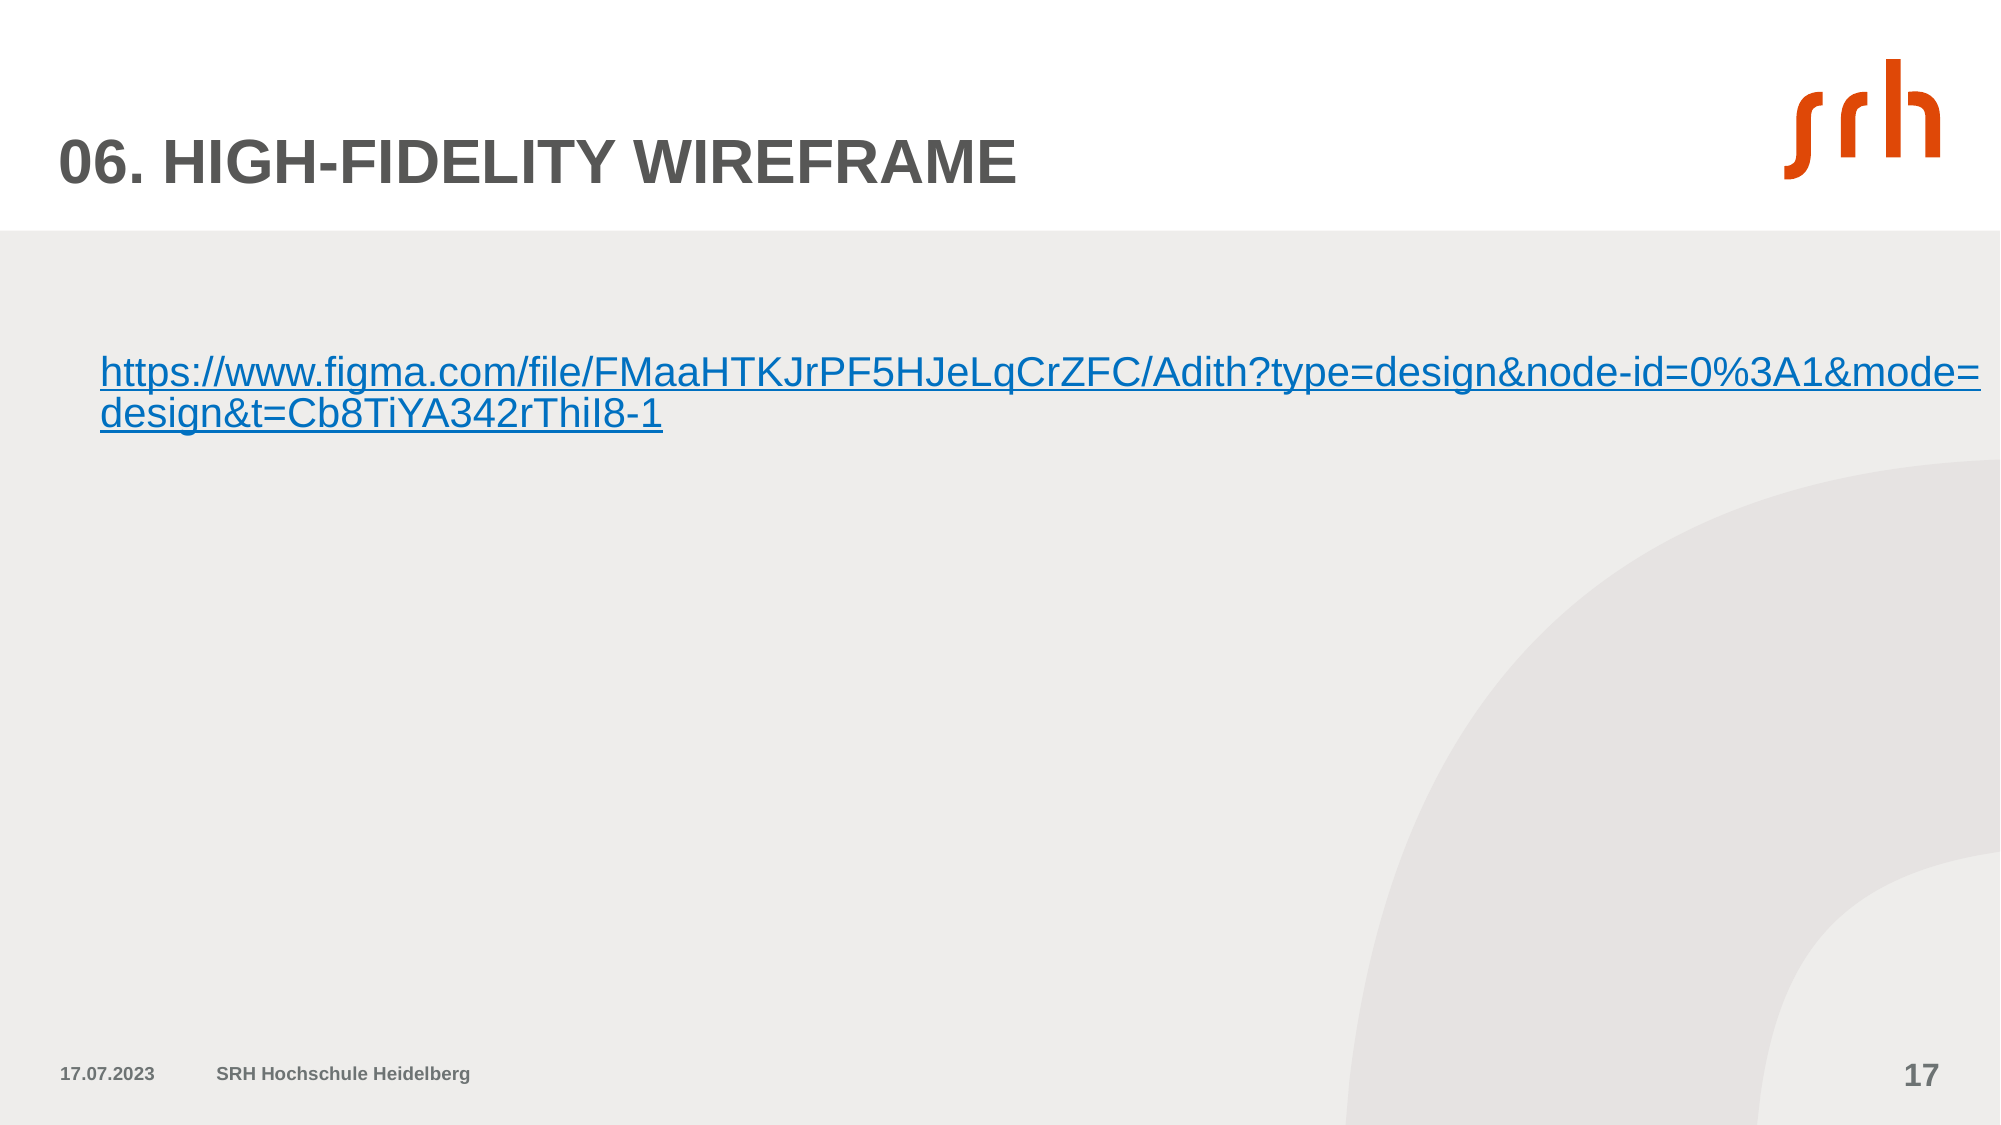

# 06. HIGH-FIDELITY WIREFRAME

https://www.figma.com/file/FMaaHTKJrPF5HJeLqCrZFC/Adith?type=design&node-id=0%3A1&mode=design&t=Cb8TiYA342rThiI8-1
17.07.2023

SRH Hochschule Heidelberg

17